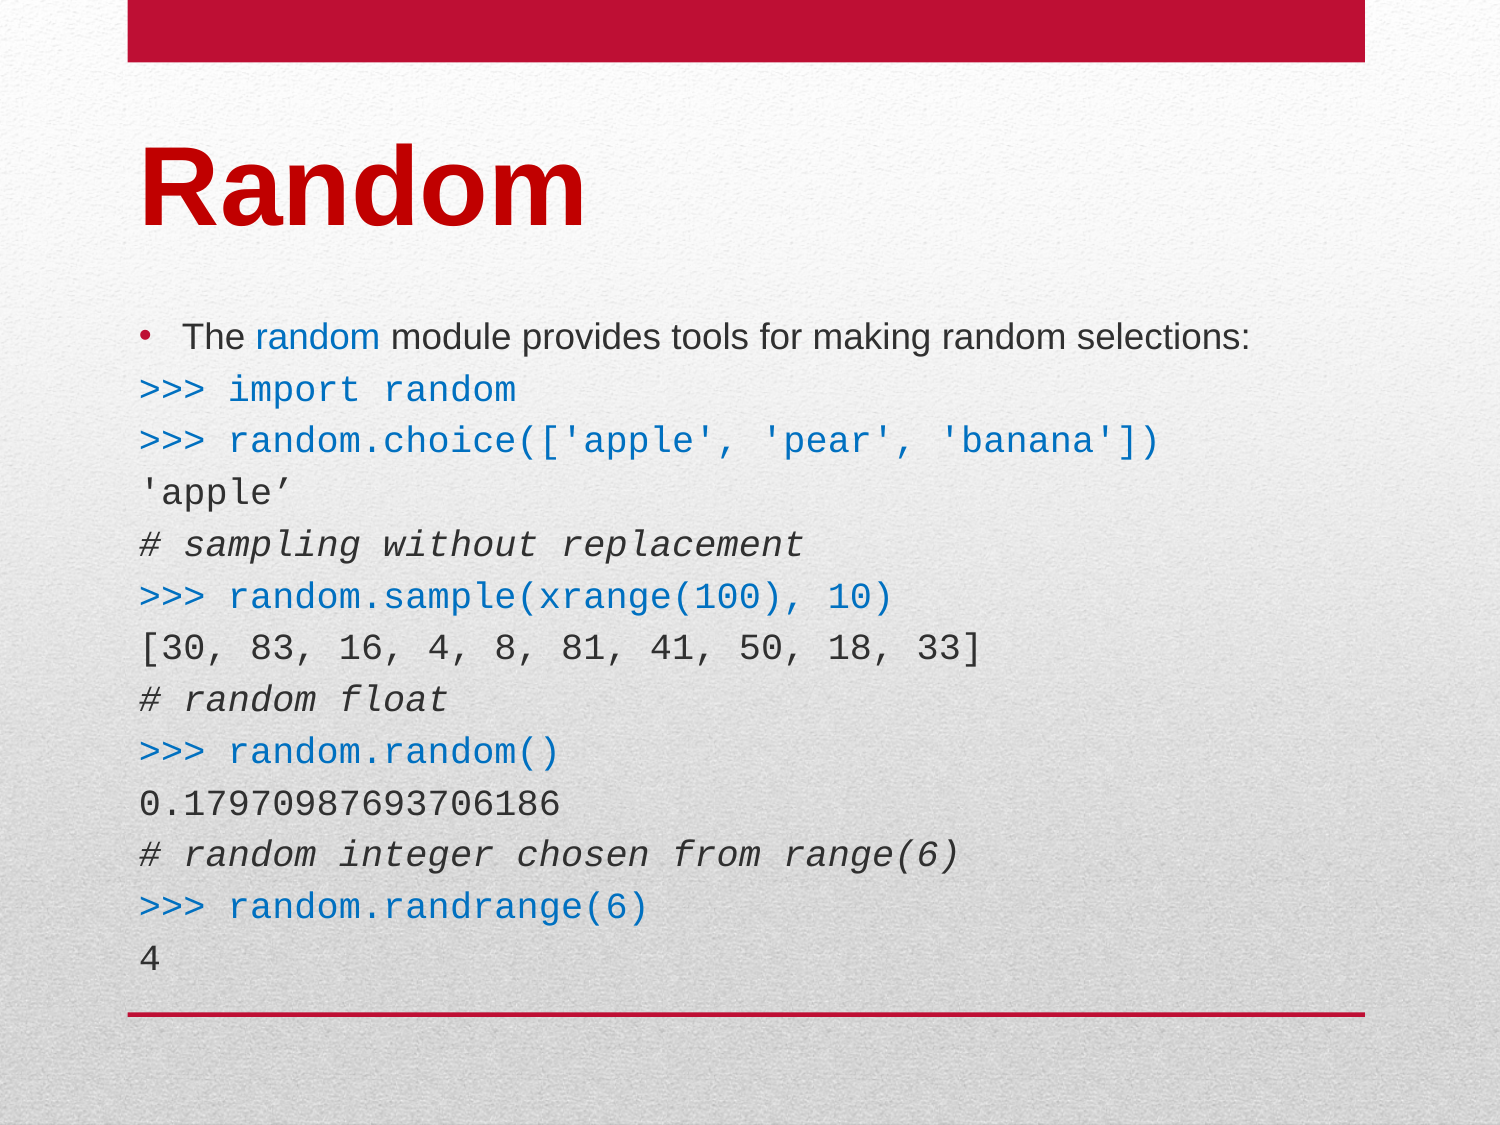

# Random
The random module provides tools for making random selections:
>>> import random
>>> random.choice(['apple', 'pear', 'banana'])
'apple’
# sampling without replacement
>>> random.sample(xrange(100), 10)
[30, 83, 16, 4, 8, 81, 41, 50, 18, 33]
# random float
>>> random.random()
0.17970987693706186
# random integer chosen from range(6)
>>> random.randrange(6)
4